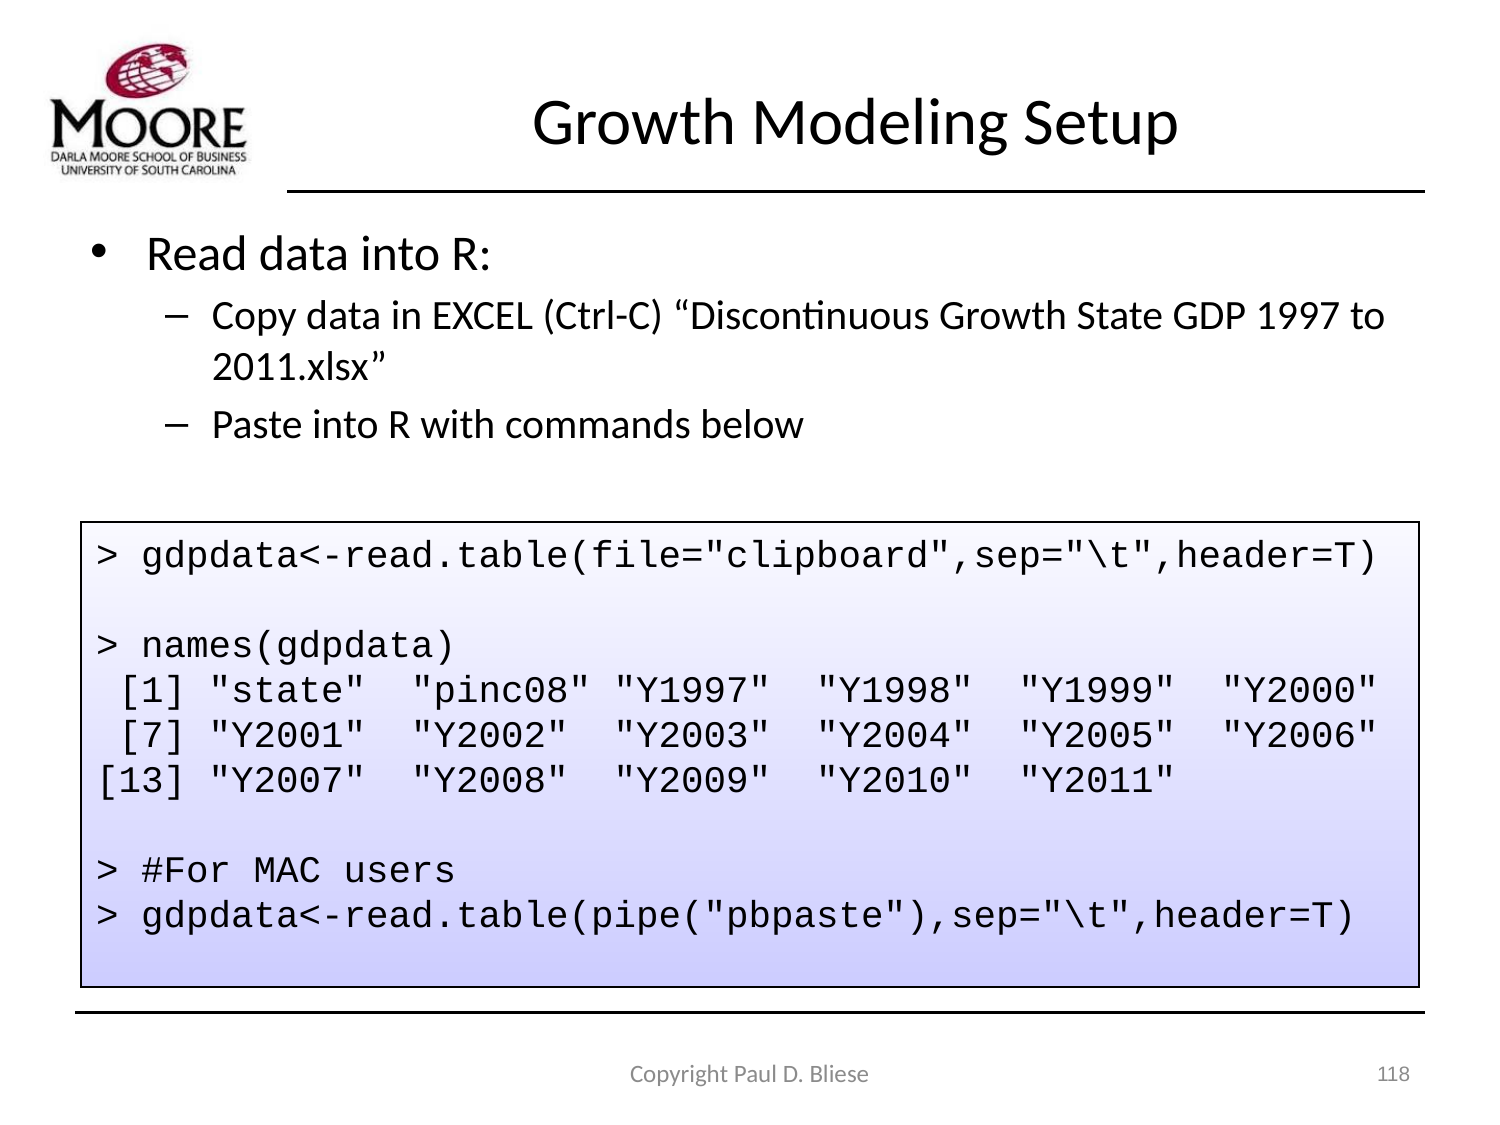

# Growth Modeling Setup
Read data into R:
Copy data in EXCEL (Ctrl-C) “Discontinuous Growth State GDP 1997 to 2011.xlsx”
Paste into R with commands below

> gdpdata<-read.table(file="clipboard",sep="\t",header=T)

> names(gdpdata)
 [1] "state"  "pinc08" "Y1997"  "Y1998"  "Y1999"  "Y2000"
 [7] "Y2001"  "Y2002"  "Y2003"  "Y2004"  "Y2005"  "Y2006"
[13] "Y2007"  "Y2008"  "Y2009"  "Y2010"  "Y2011"

> #For MAC users
> gdpdata<-read.table(pipe("pbpaste"),sep="\t",header=T)

Copyright Paul D. Bliese
118